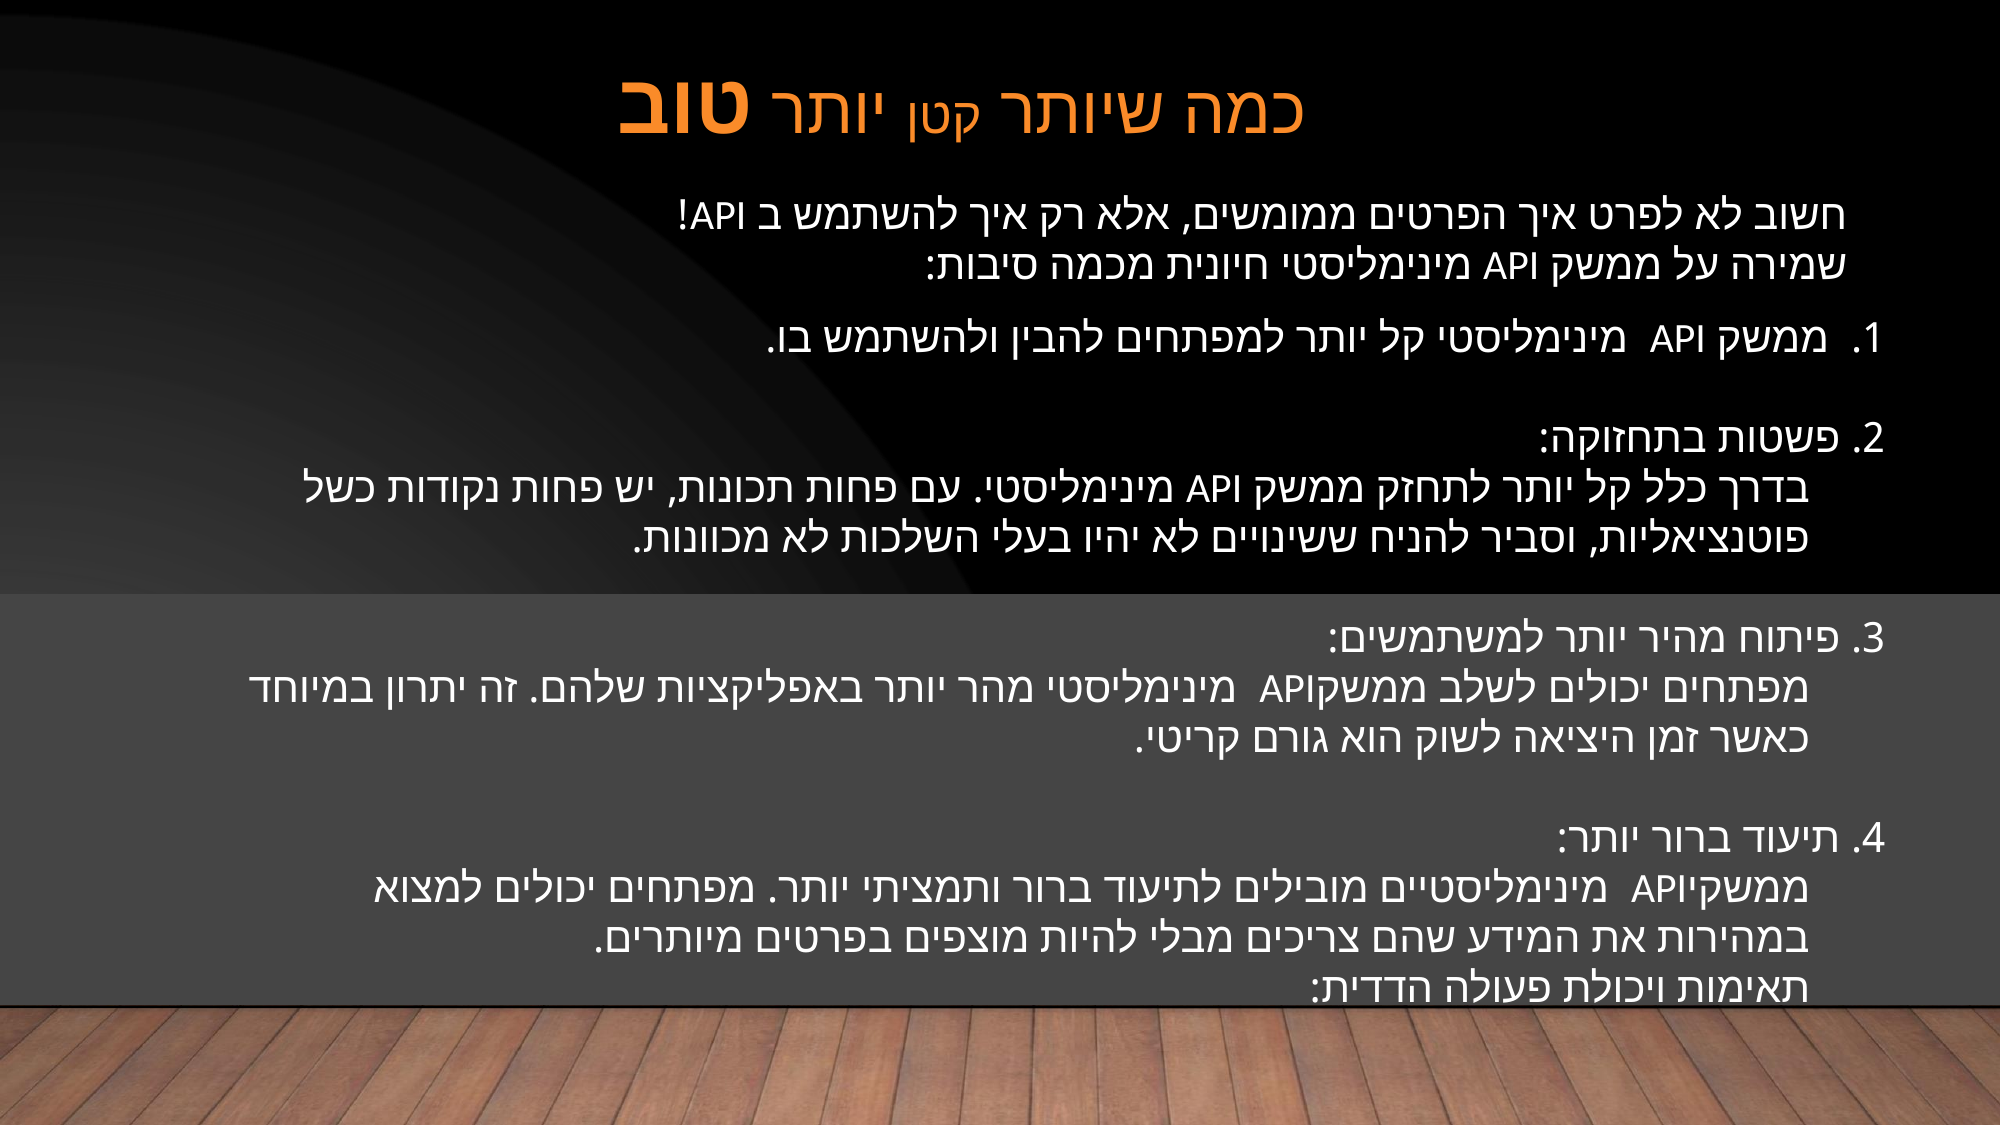

# כמה שיותר קטן יותר טוב
חשוב לא לפרט איך הפרטים ממומשים, אלא רק איך להשתמש ב API!
שמירה על ממשק API מינימליסטי חיונית מכמה סיבות:

ממשק API  מינימליסטי קל יותר למפתחים להבין ולהשתמש בו.

2. פשטות בתחזוקה:
בדרך כלל קל יותר לתחזק ממשק API מינימליסטי. עם פחות תכונות, יש פחות נקודות כשל פוטנציאליות, וסביר להניח ששינויים לא יהיו בעלי השלכות לא מכוונות.

3. פיתוח מהיר יותר למשתמשים:
מפתחים יכולים לשלב ממשקAPI  מינימליסטי מהר יותר באפליקציות שלהם. זה יתרון במיוחד כאשר זמן היציאה לשוק הוא גורם קריטי.

4. תיעוד ברור יותר:
ממשקיAPI  מינימליסטיים מובילים לתיעוד ברור ותמציתי יותר. מפתחים יכולים למצוא במהירות את המידע שהם צריכים מבלי להיות מוצפים בפרטים מיותרים.
תאימות ויכולת פעולה הדדית: